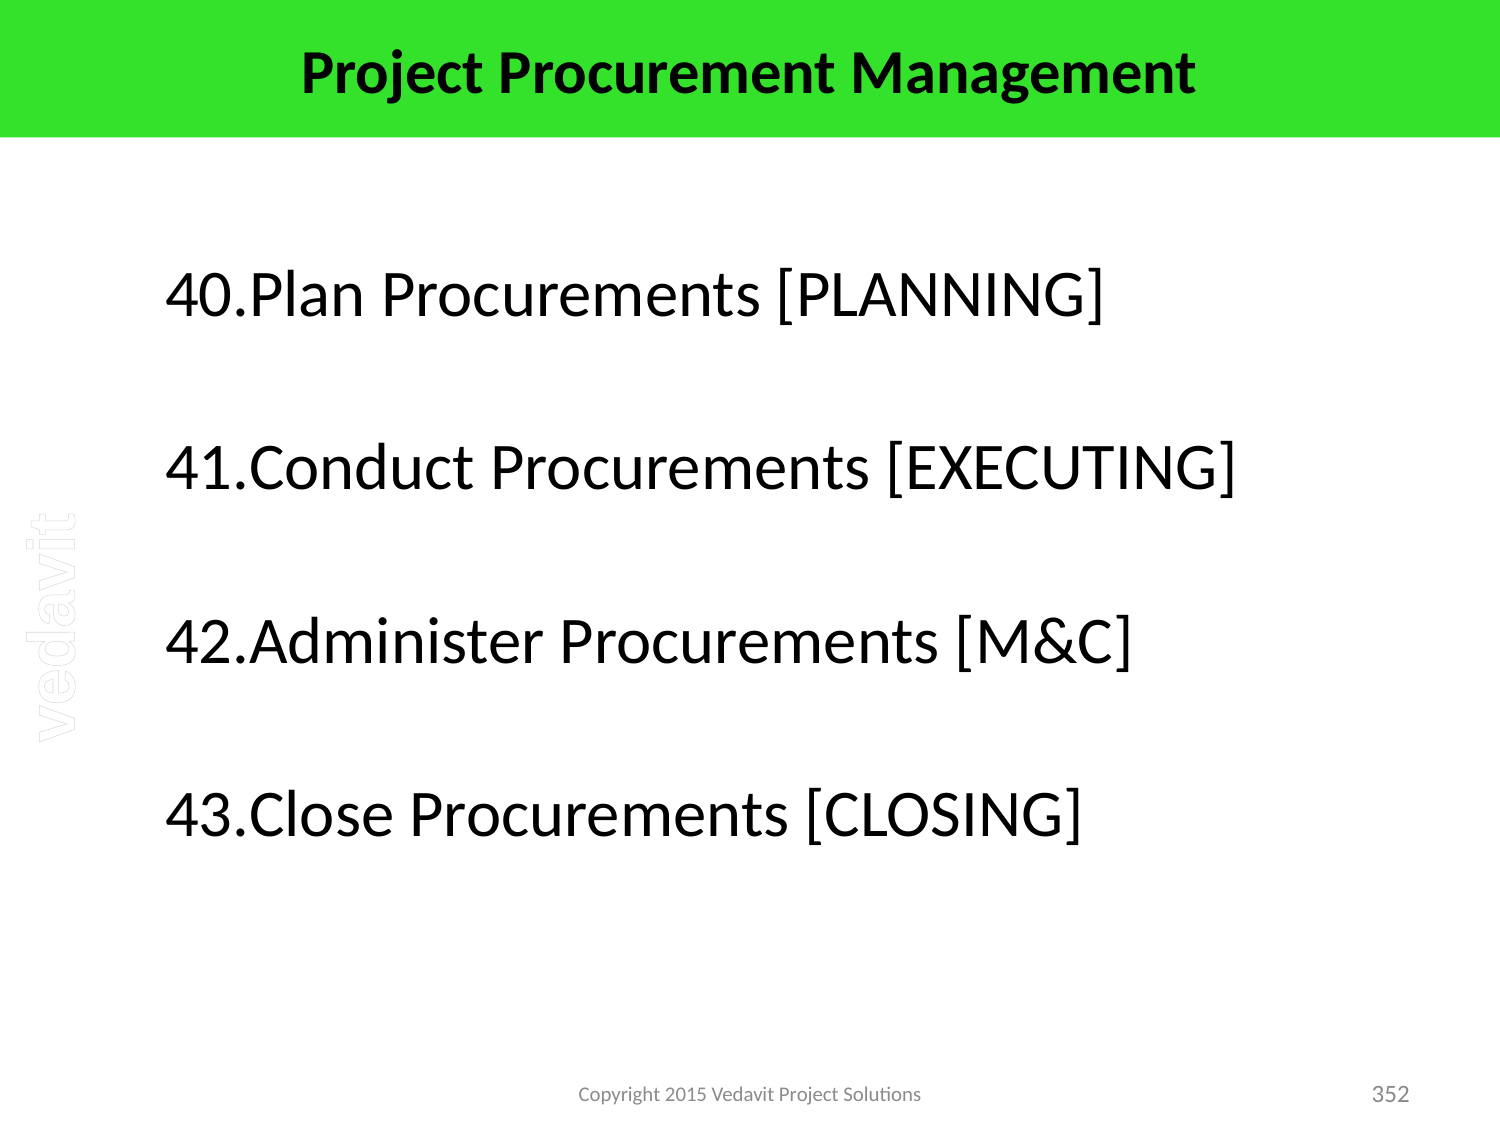

# Project Procurement Management
Plan Procurements [PLANNING]
Conduct Procurements [EXECUTING]
Administer Procurements [M&C]
Close Procurements [CLOSING]

Copyright 2015 Vedavit Project Solutions
352